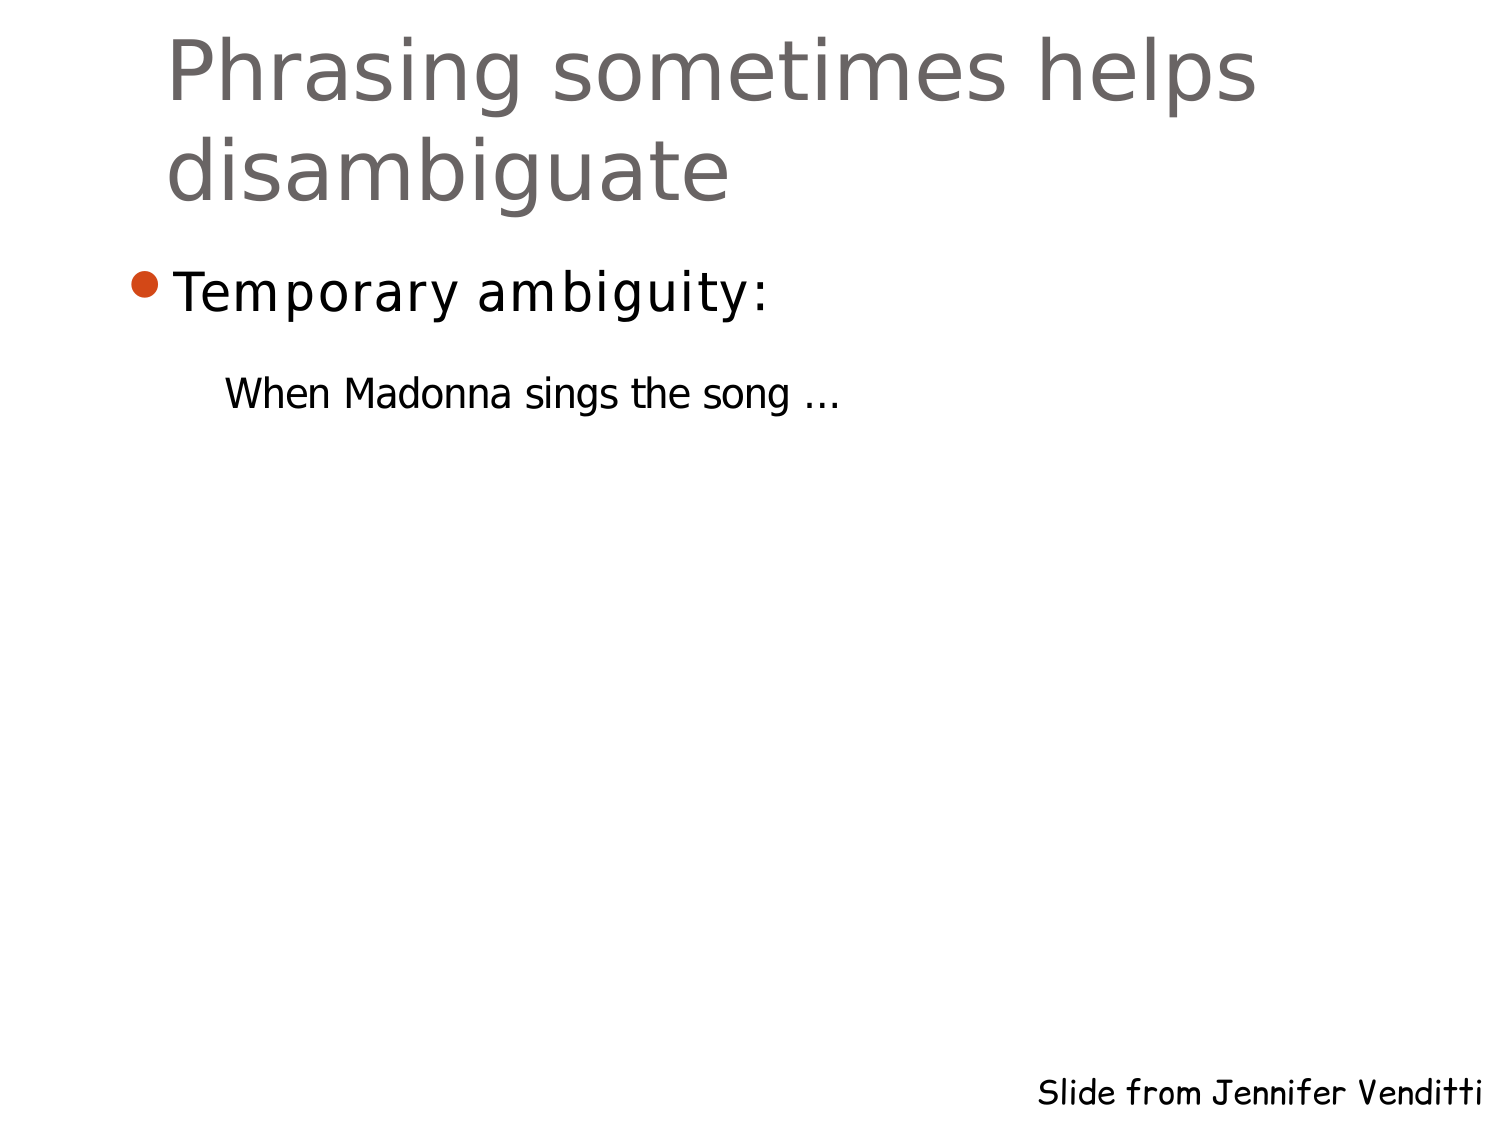

# Phrasing sometimes helps disambiguate
Temporary ambiguity:

When Madonna sings the song ...

Slide from Jennifer Venditti